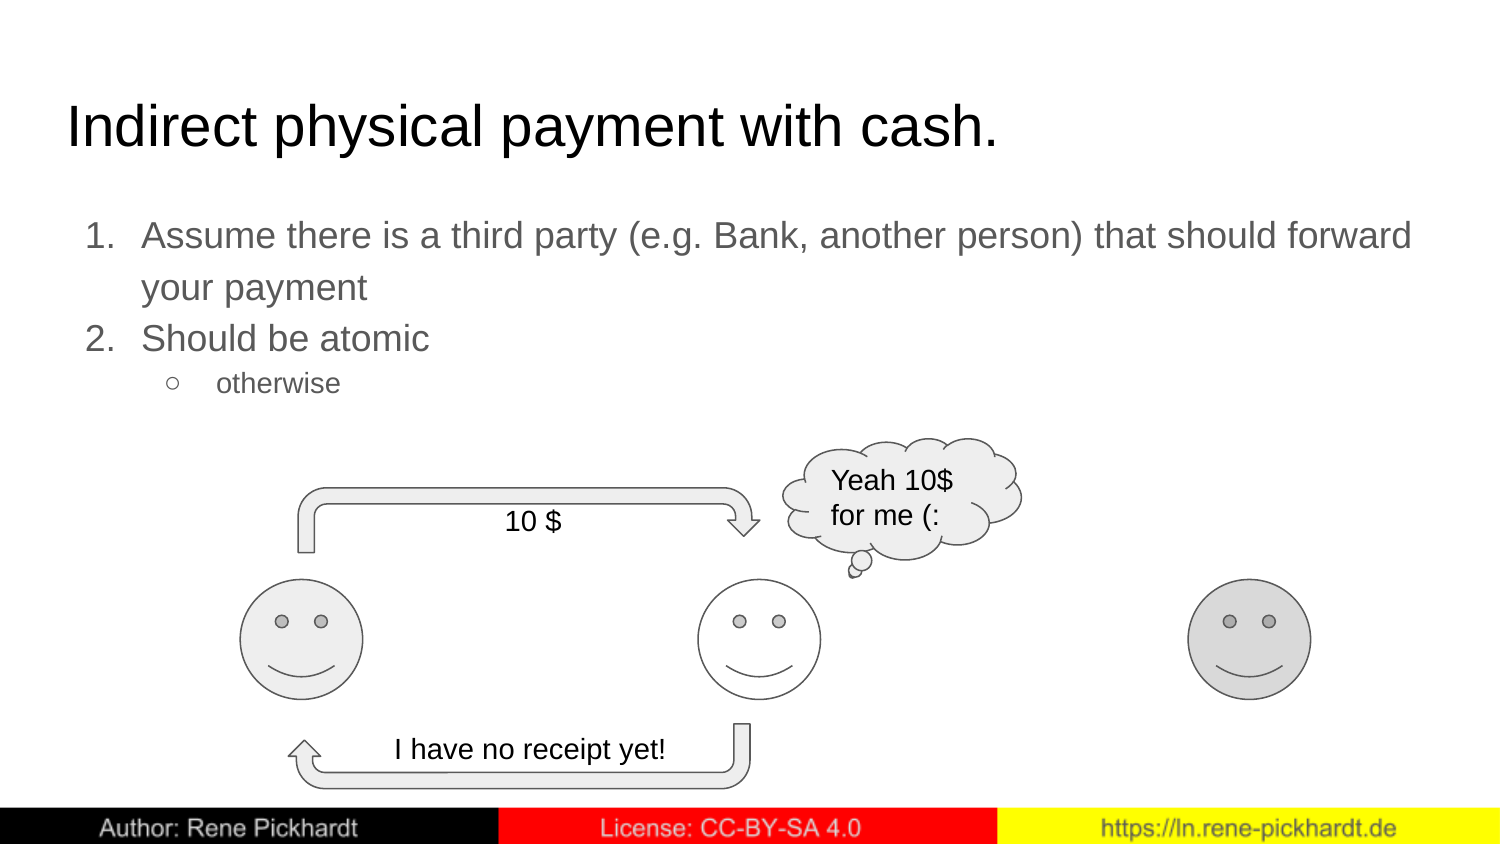

# Indirect physical payment with cash.
Assume there is a third party (e.g. Bank, another person) that should forward your payment
Should be atomic
otherwise
Yeah 10$ for me (:
 10 $

I have no receipt yet!